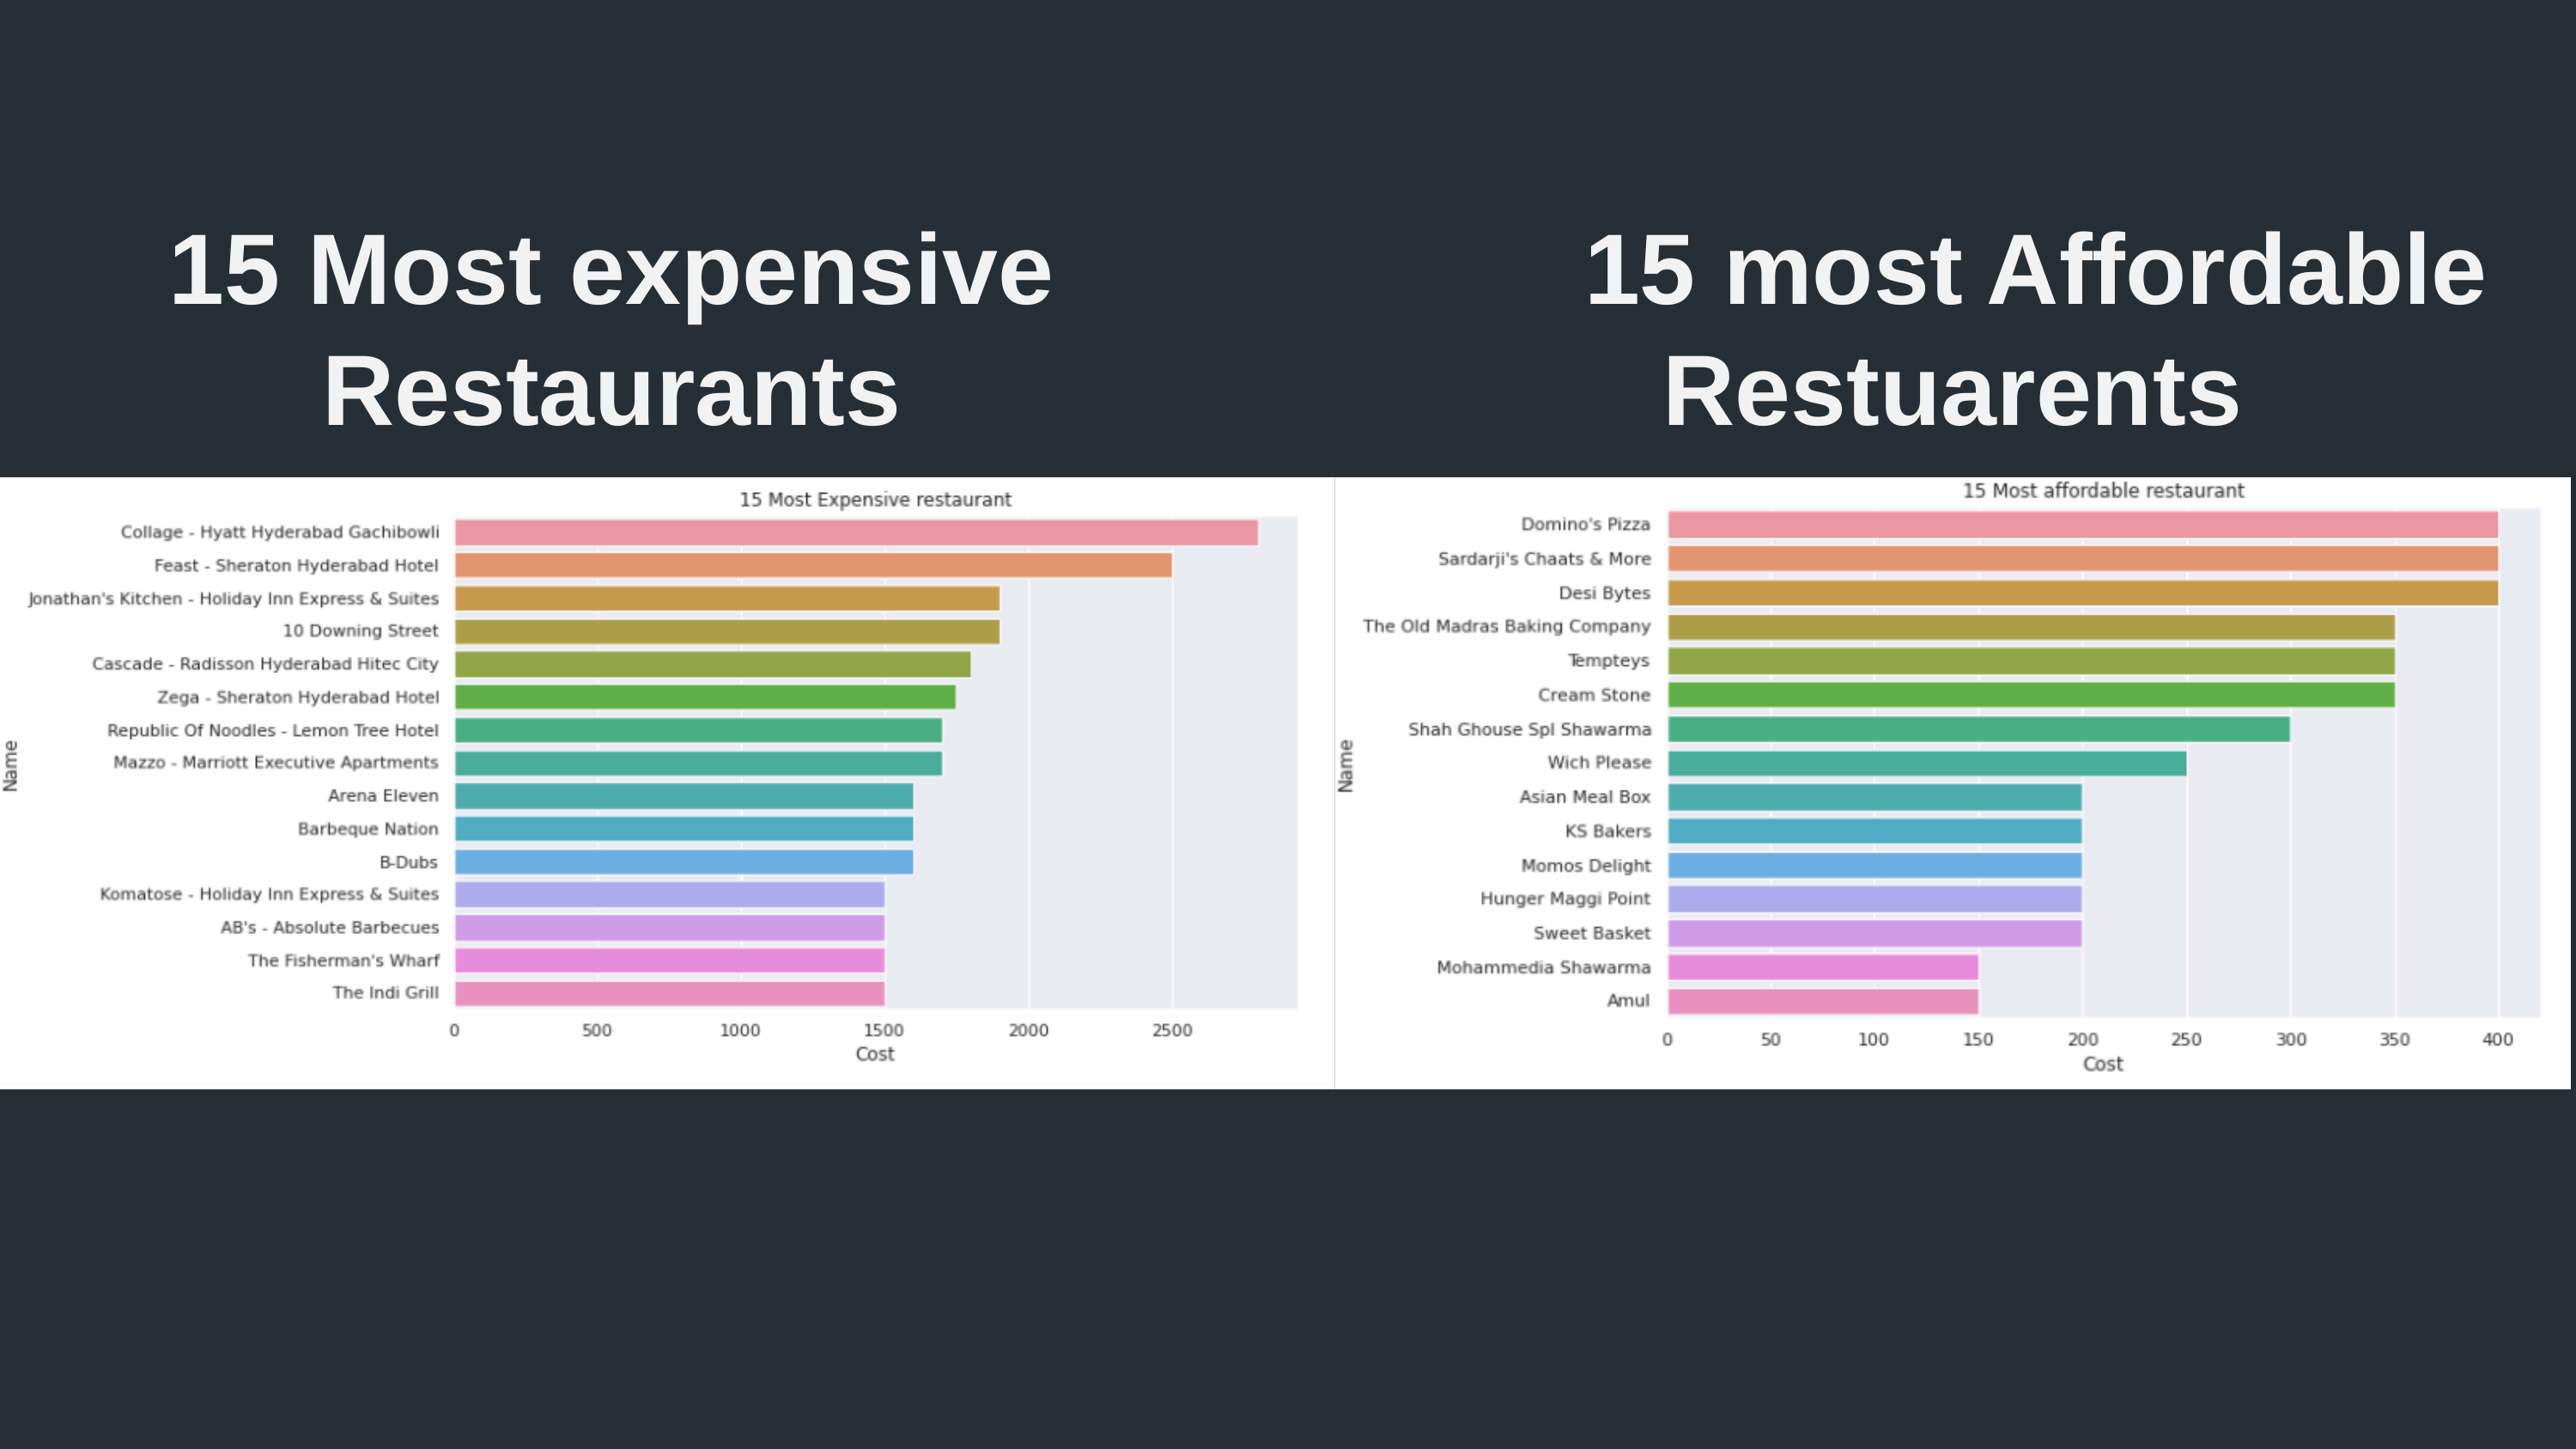

15 Most expensive Restaurants

      15 most Affordable Restuarents